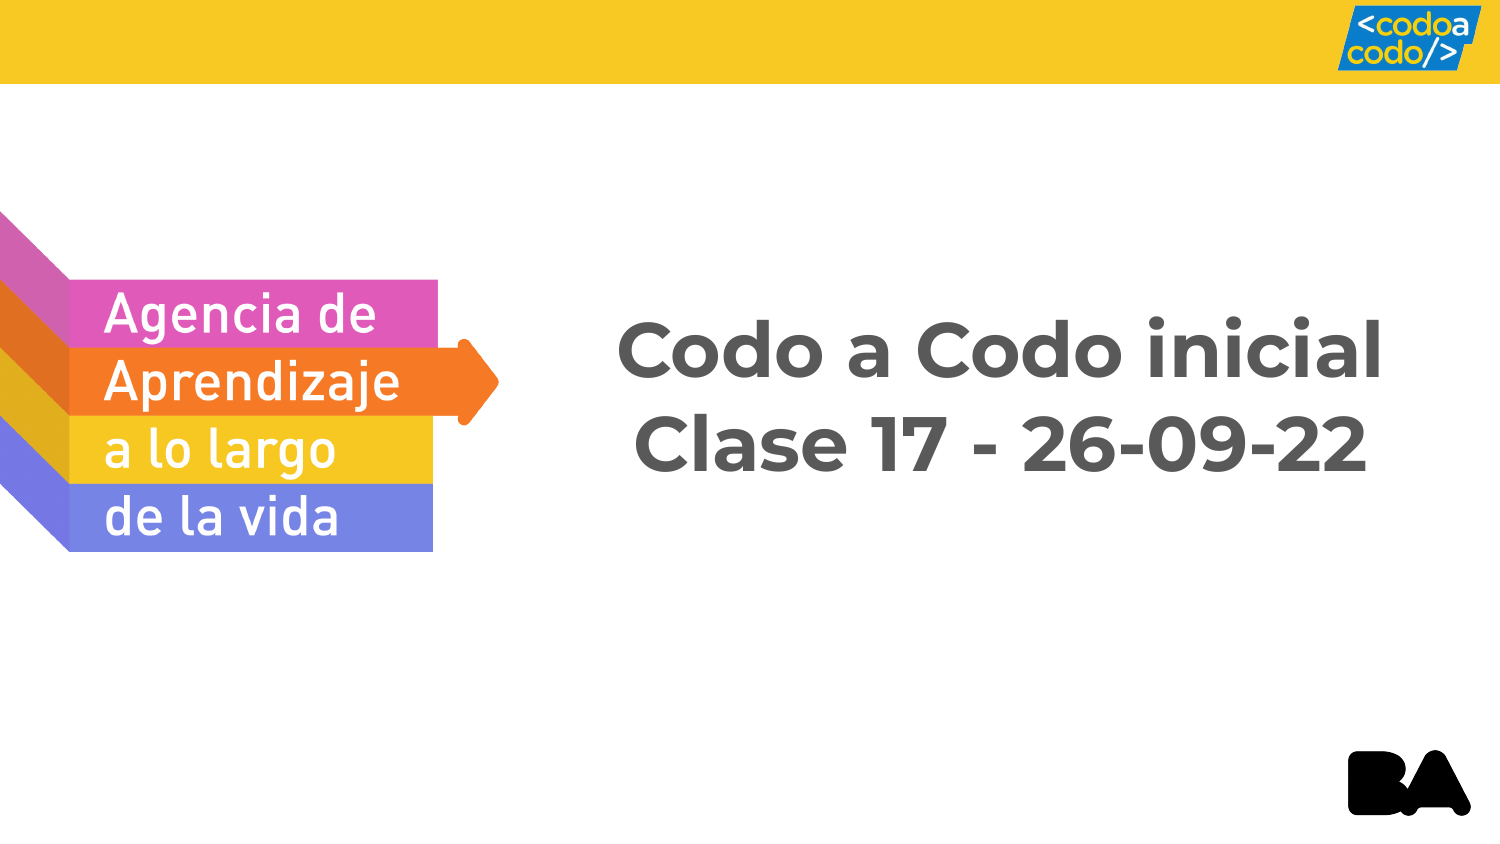

# Codo a Codo inicial
Clase 17 - 26-09-22